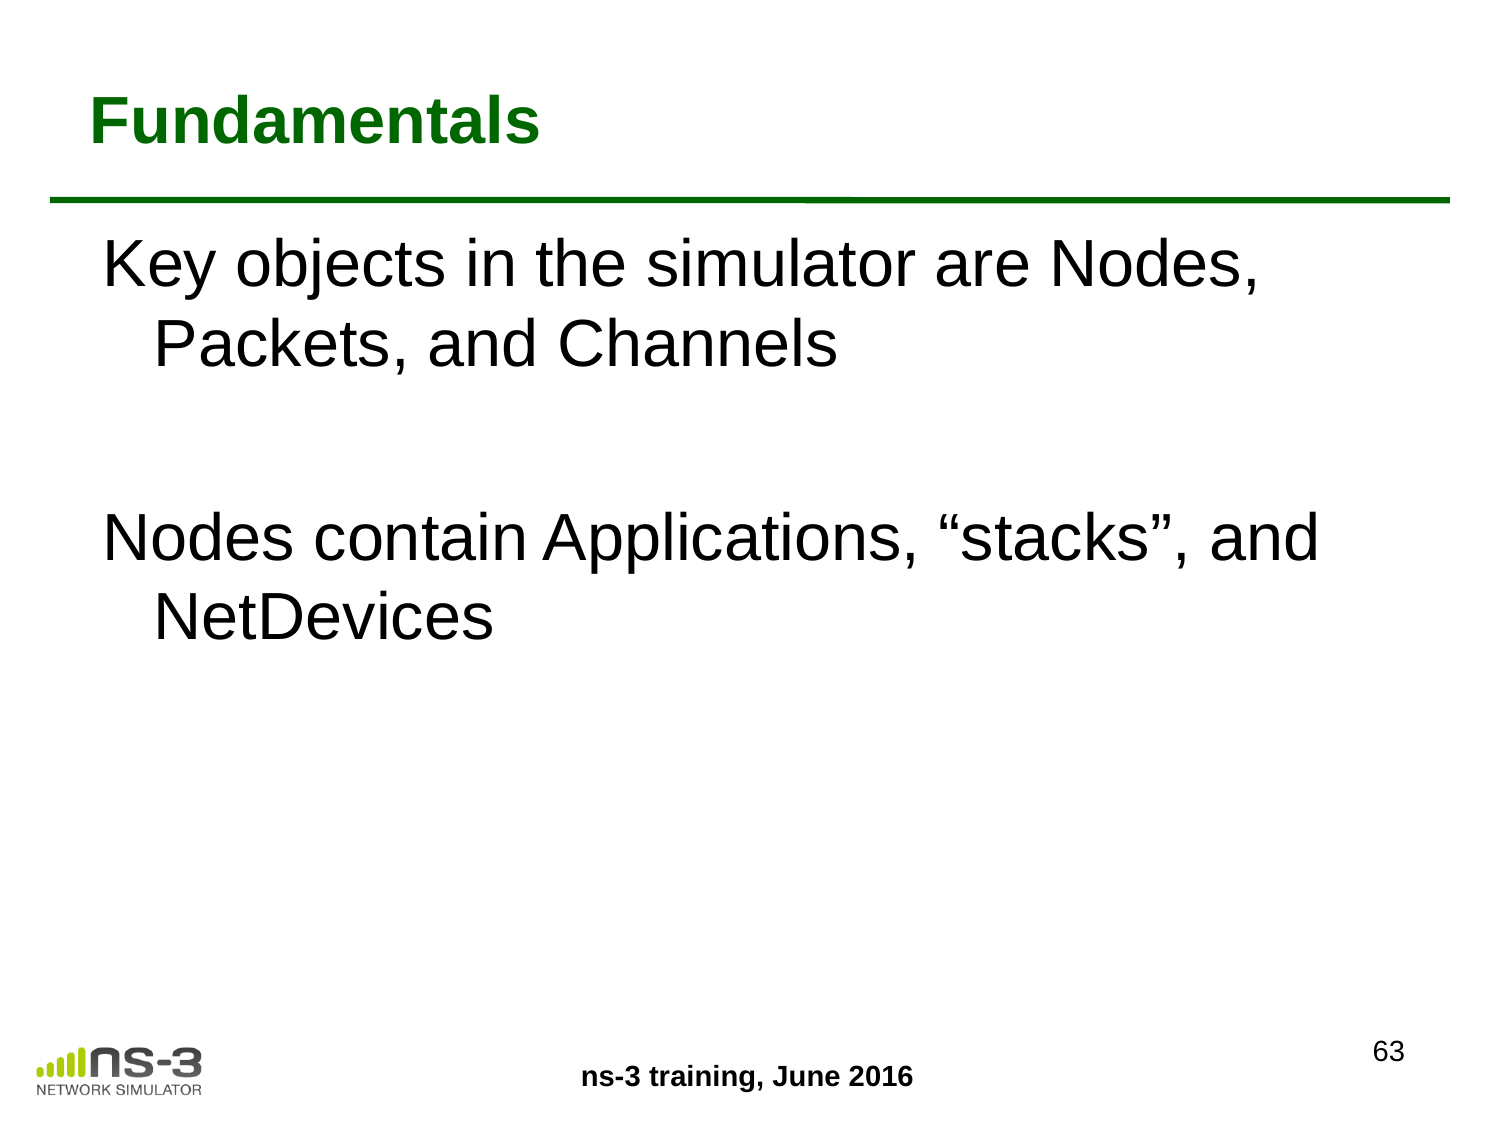

# Fundamentals
Key objects in the simulator are Nodes, Packets, and Channels

Nodes contain Applications, “stacks”, and NetDevices
63
ns-3 training, June 2016